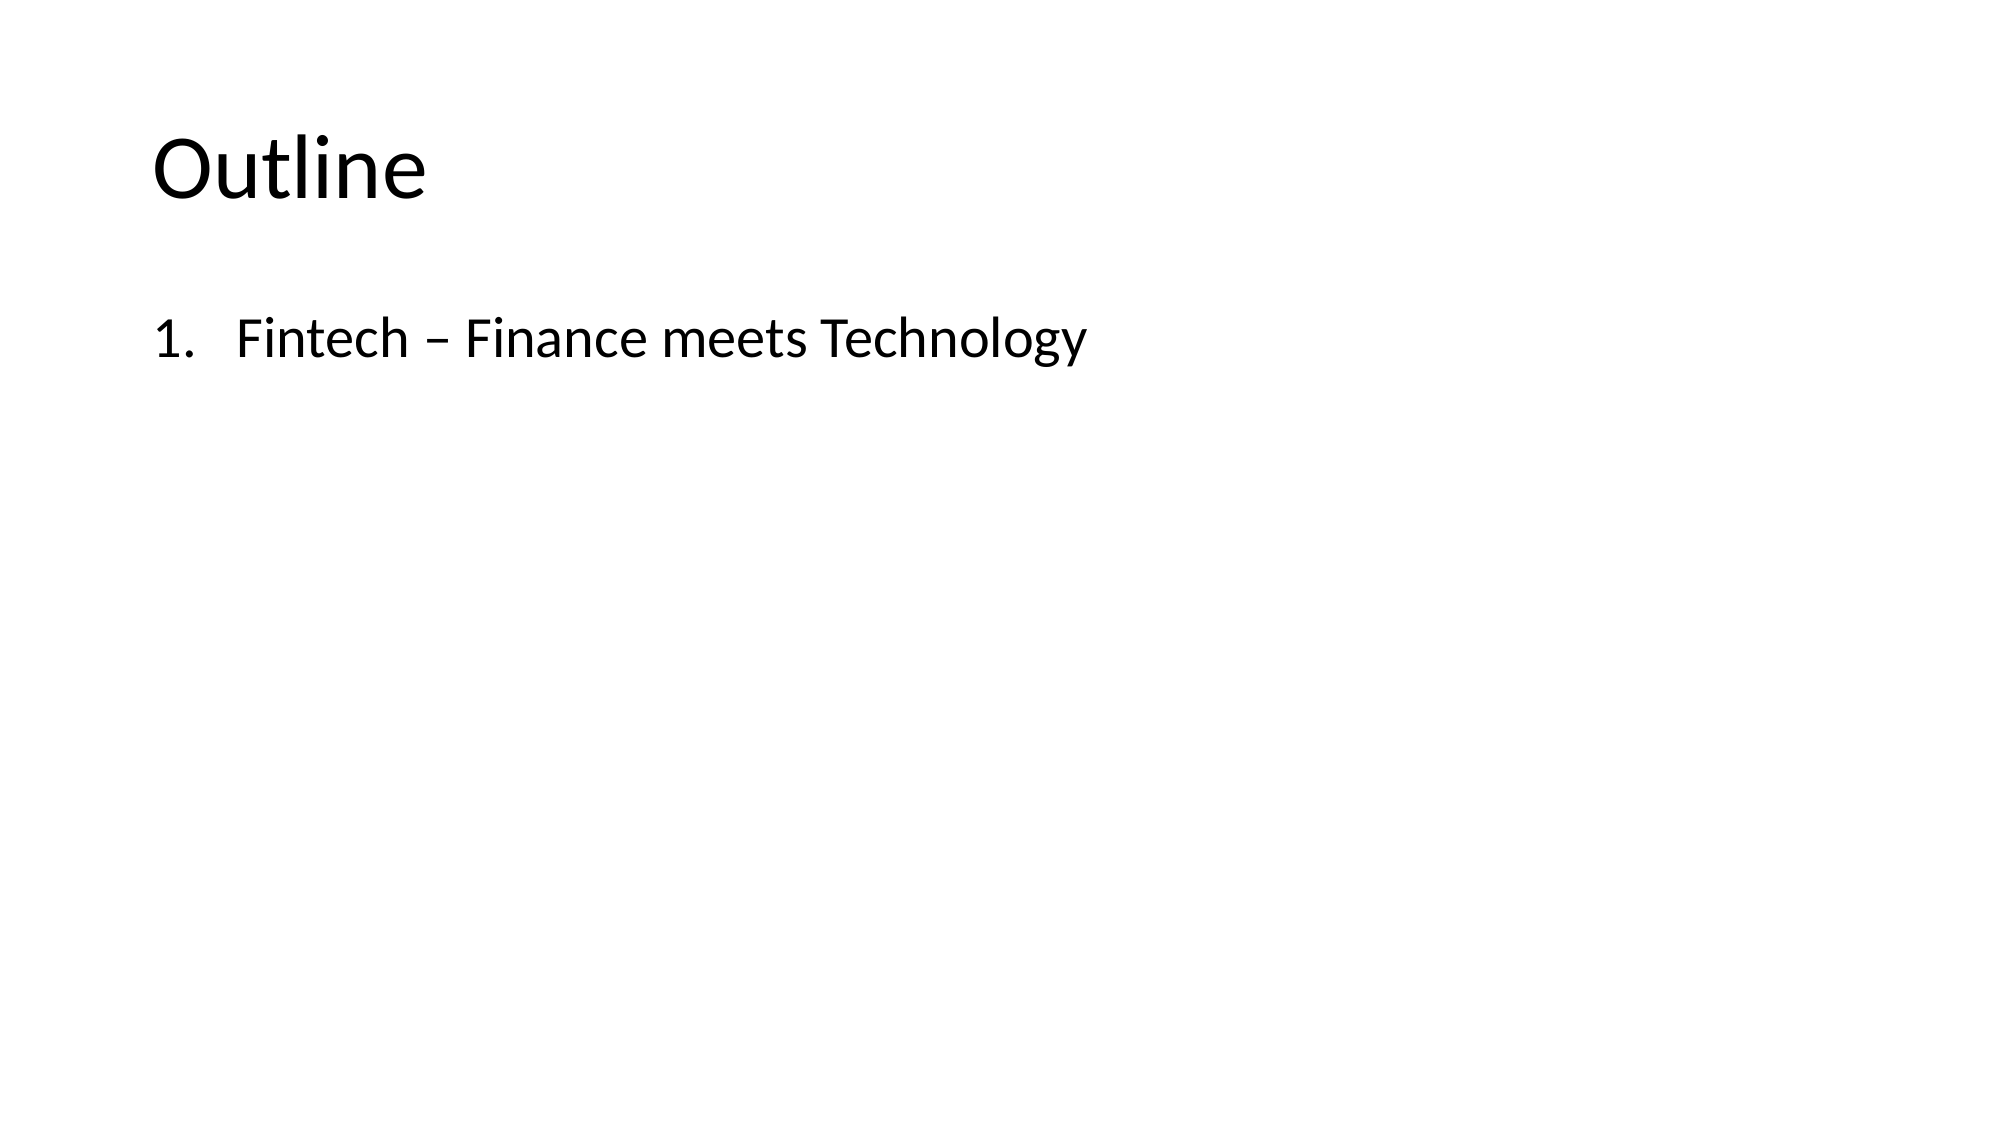

# Outline
Fintech – Finance meets Technology